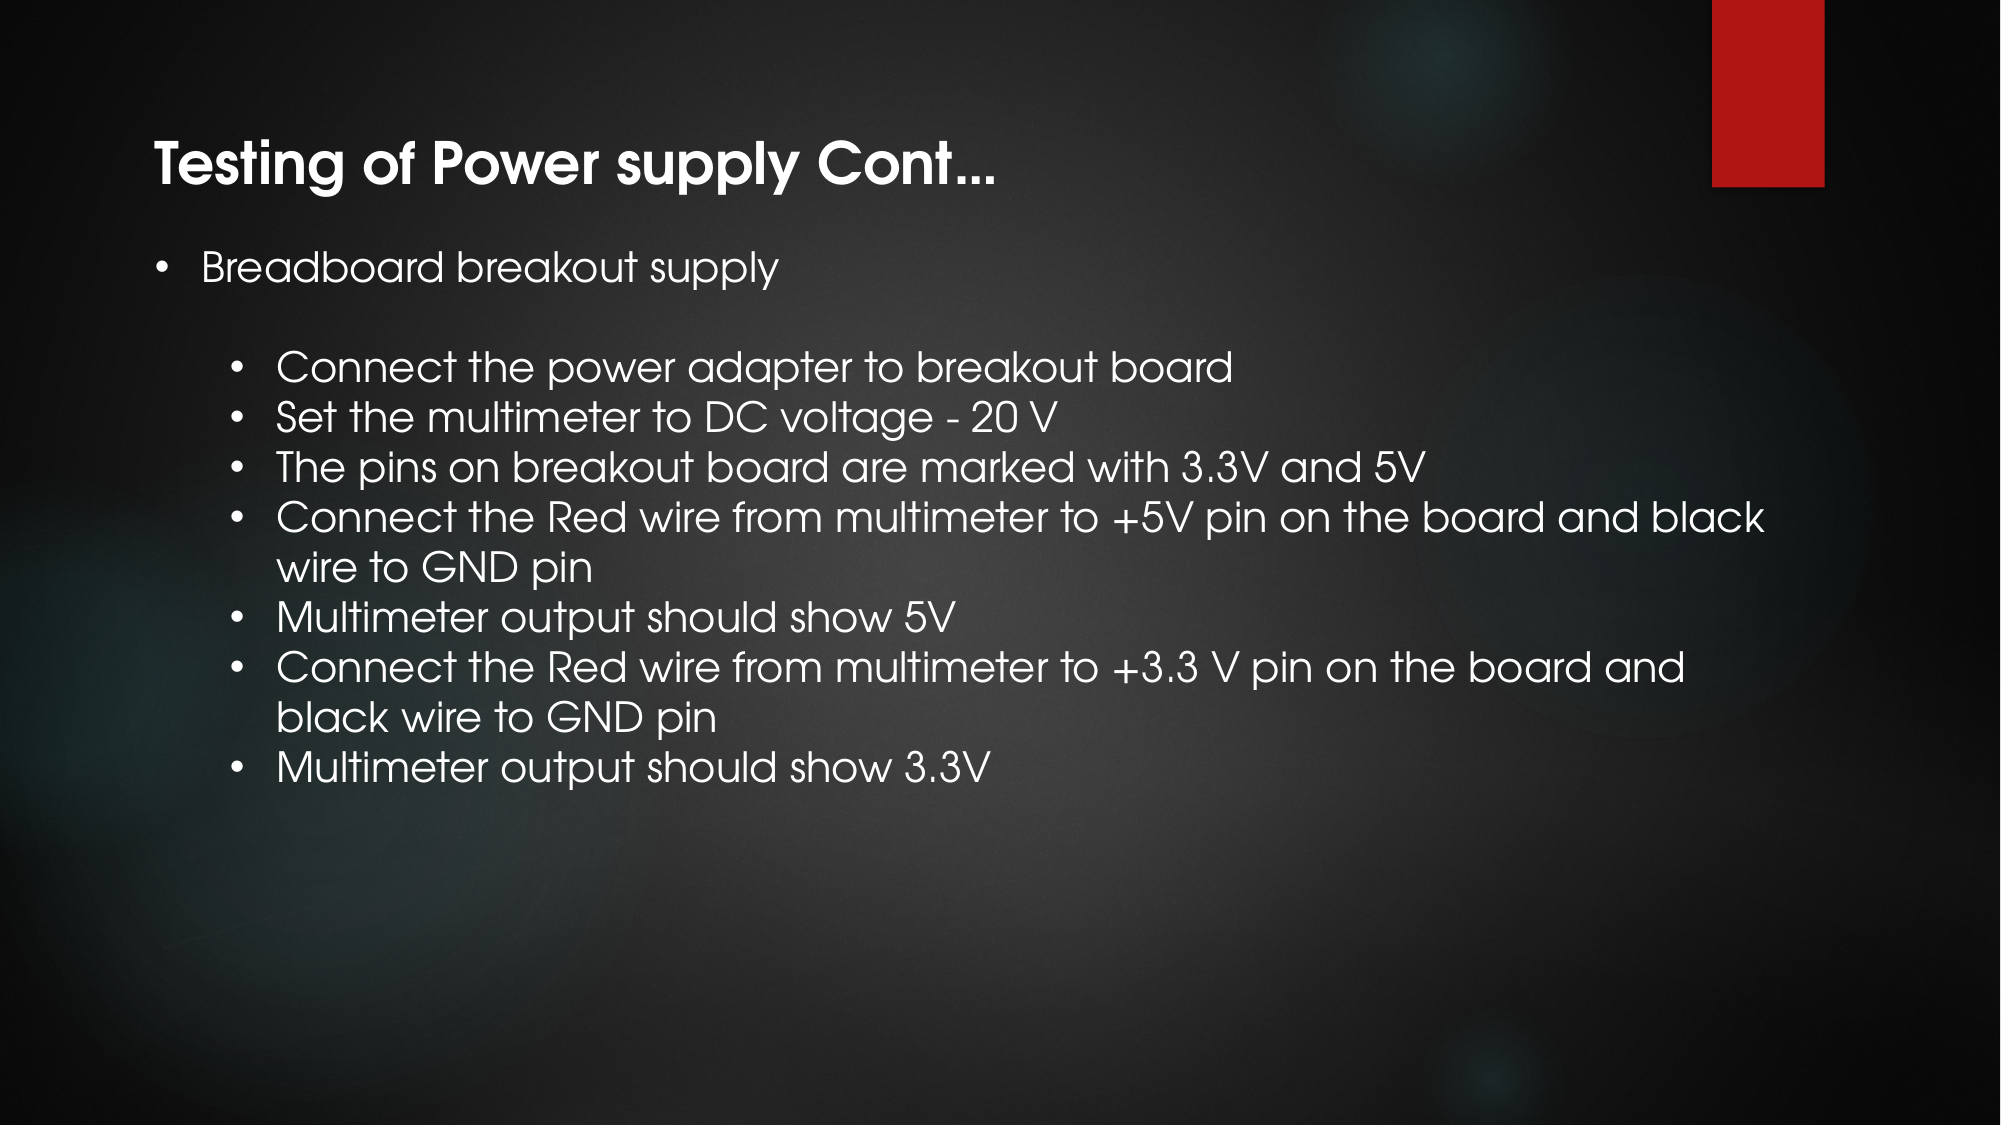

Testing of Power supply Cont…

Breadboard breakout supply

Connect the power adapter to breakout board
Set the multimeter to DC voltage - 20 V
The pins on breakout board are marked with 3.3V and 5V
Connect the Red wire from multimeter to +5V pin on the board and black wire to GND pin
Multimeter output should show 5V
Connect the Red wire from multimeter to +3.3 V pin on the board and black wire to GND pin
Multimeter output should show 3.3V